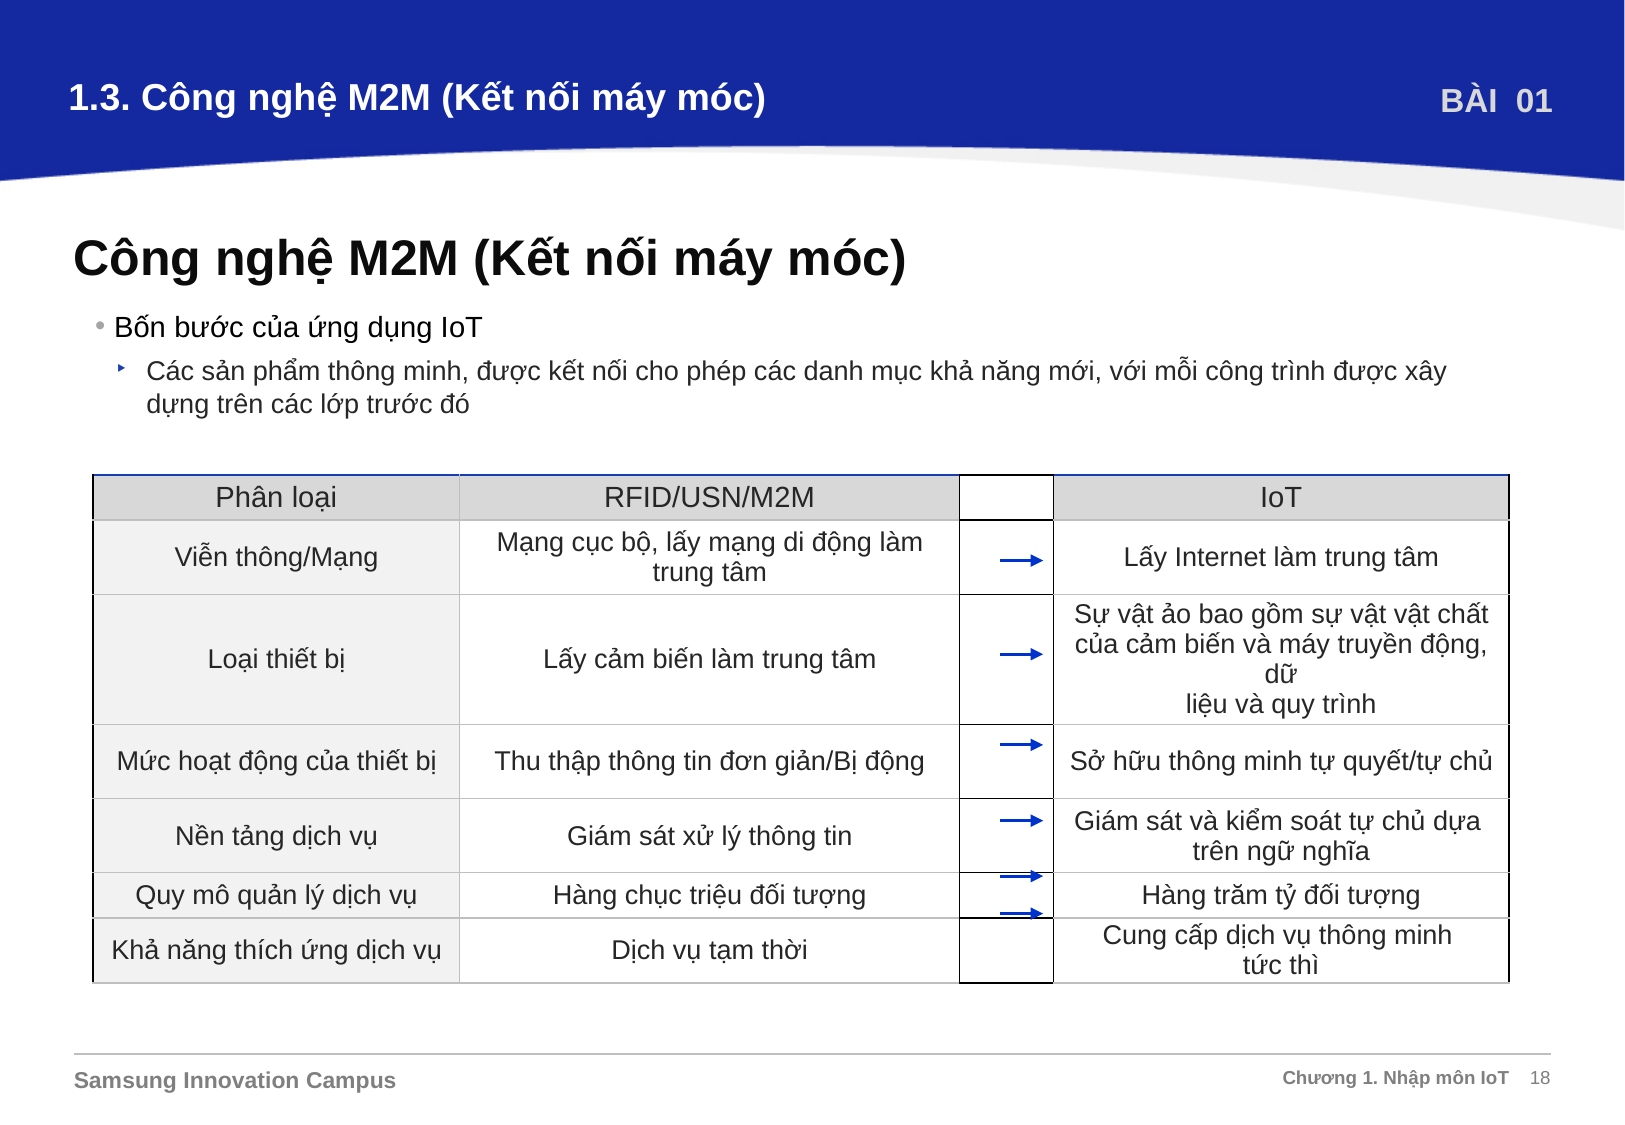

1.3. Công nghệ M2M (Kết nối máy móc)

BÀI  01
Công nghệ M2M (Kết nối máy móc)
Bốn bước của ứng dụng IoT
Các sản phẩm thông minh, được kết nối cho phép các danh mục khả năng mới, với mỗi công trình được xây dựng trên các lớp trước đó
| Phân loại | RFID/USN/M2M |  | IoT |
| --- | --- | --- | --- |
| Viễn thông/Mạng | Mạng cục bộ, lấy mạng di động làm trung tâm |  | Lấy Internet làm trung tâm |
| Loại thiết bị | Lấy cảm biến làm trung tâm |  | Sự vật ảo bao gồm sự vật vật chất của cảm biến và máy truyền động, dữ liệu và quy trình |
| Mức hoạt động của thiết bị | Thu thập thông tin đơn giản/Bị động |  | Sở hữu thông minh tự quyết/tự chủ |
| Nền tảng dịch vụ | Giám sát xử lý thông tin |  | Giám sát và kiểm soát tự chủ dựa trên ngữ nghĩa |
| Quy mô quản lý dịch vụ | Hàng chục triệu đối tượng |  | Hàng trăm tỷ đối tượng |
| Khả năng thích ứng dịch vụ | Dịch vụ tạm thời |  | Cung cấp dịch vụ thông minh tức thì |